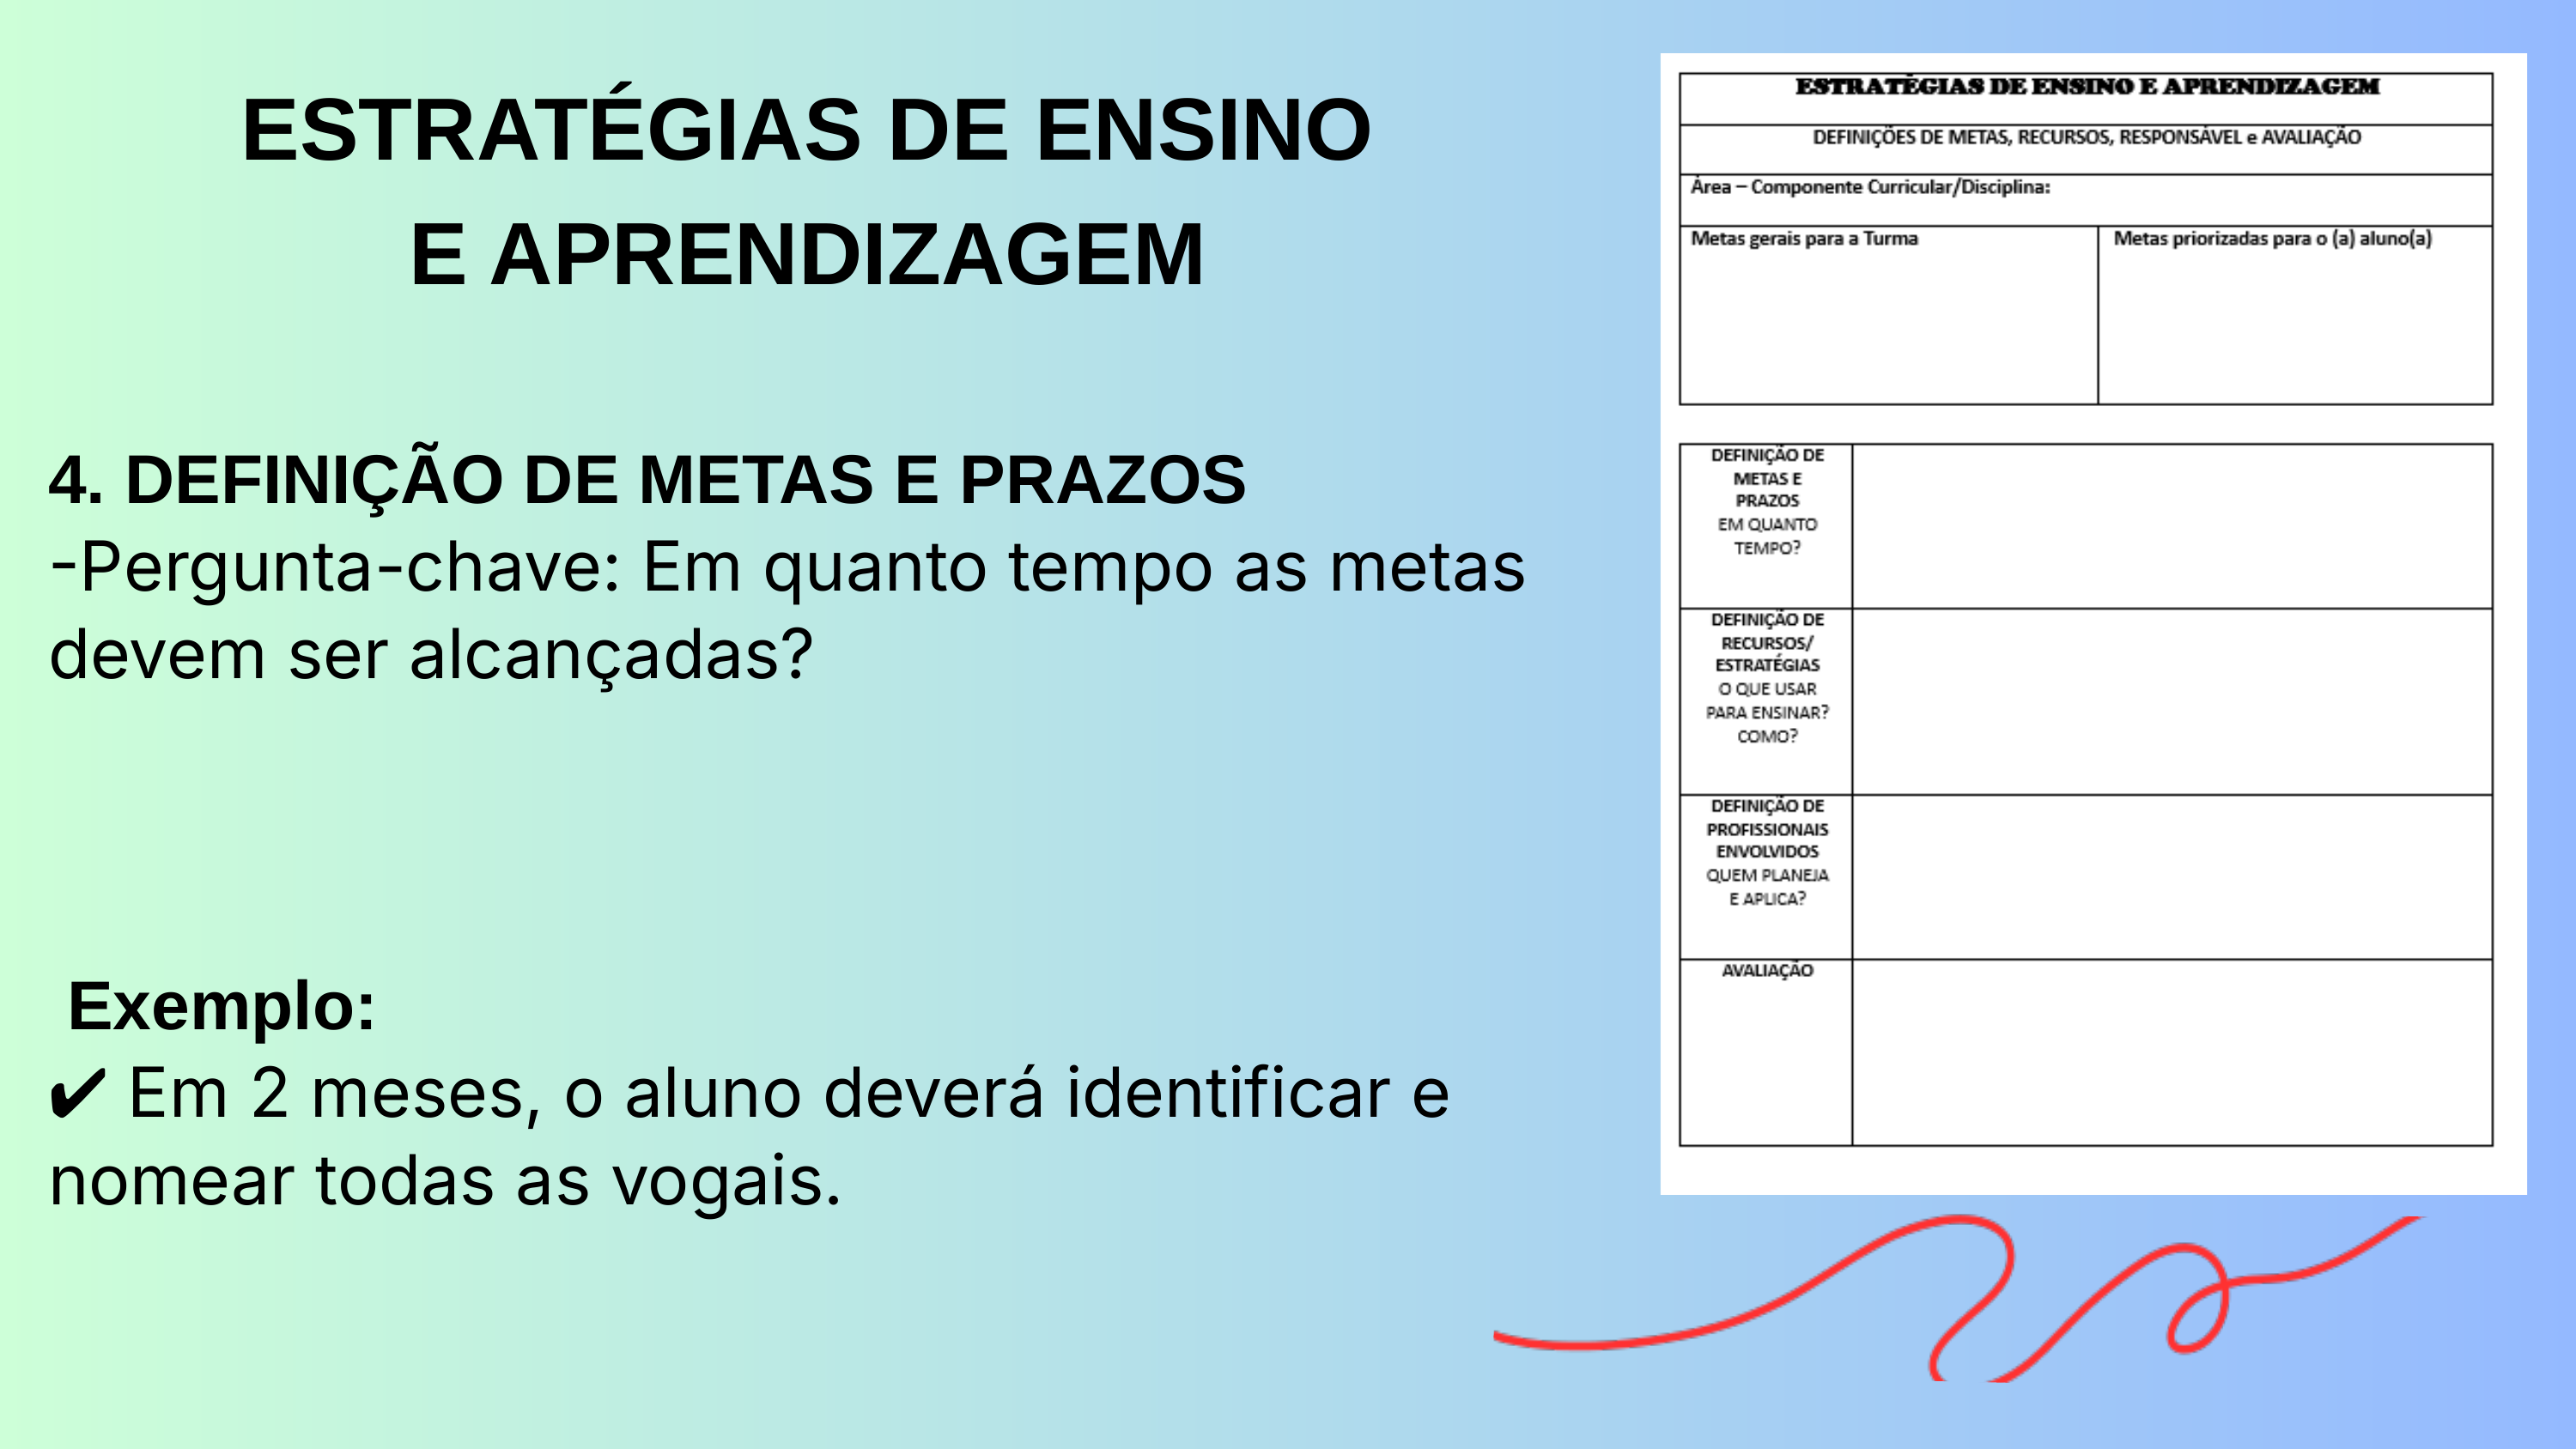

ESTRATÉGIAS DE ENSINO E APRENDIZAGEM

4. DEFINIÇÃO DE METAS E PRAZOS
-Pergunta-chave: Em quanto tempo as metas devem ser alcançadas?

 Exemplo:
✔ Em 2 meses, o aluno deverá identificar e nomear todas as vogais.